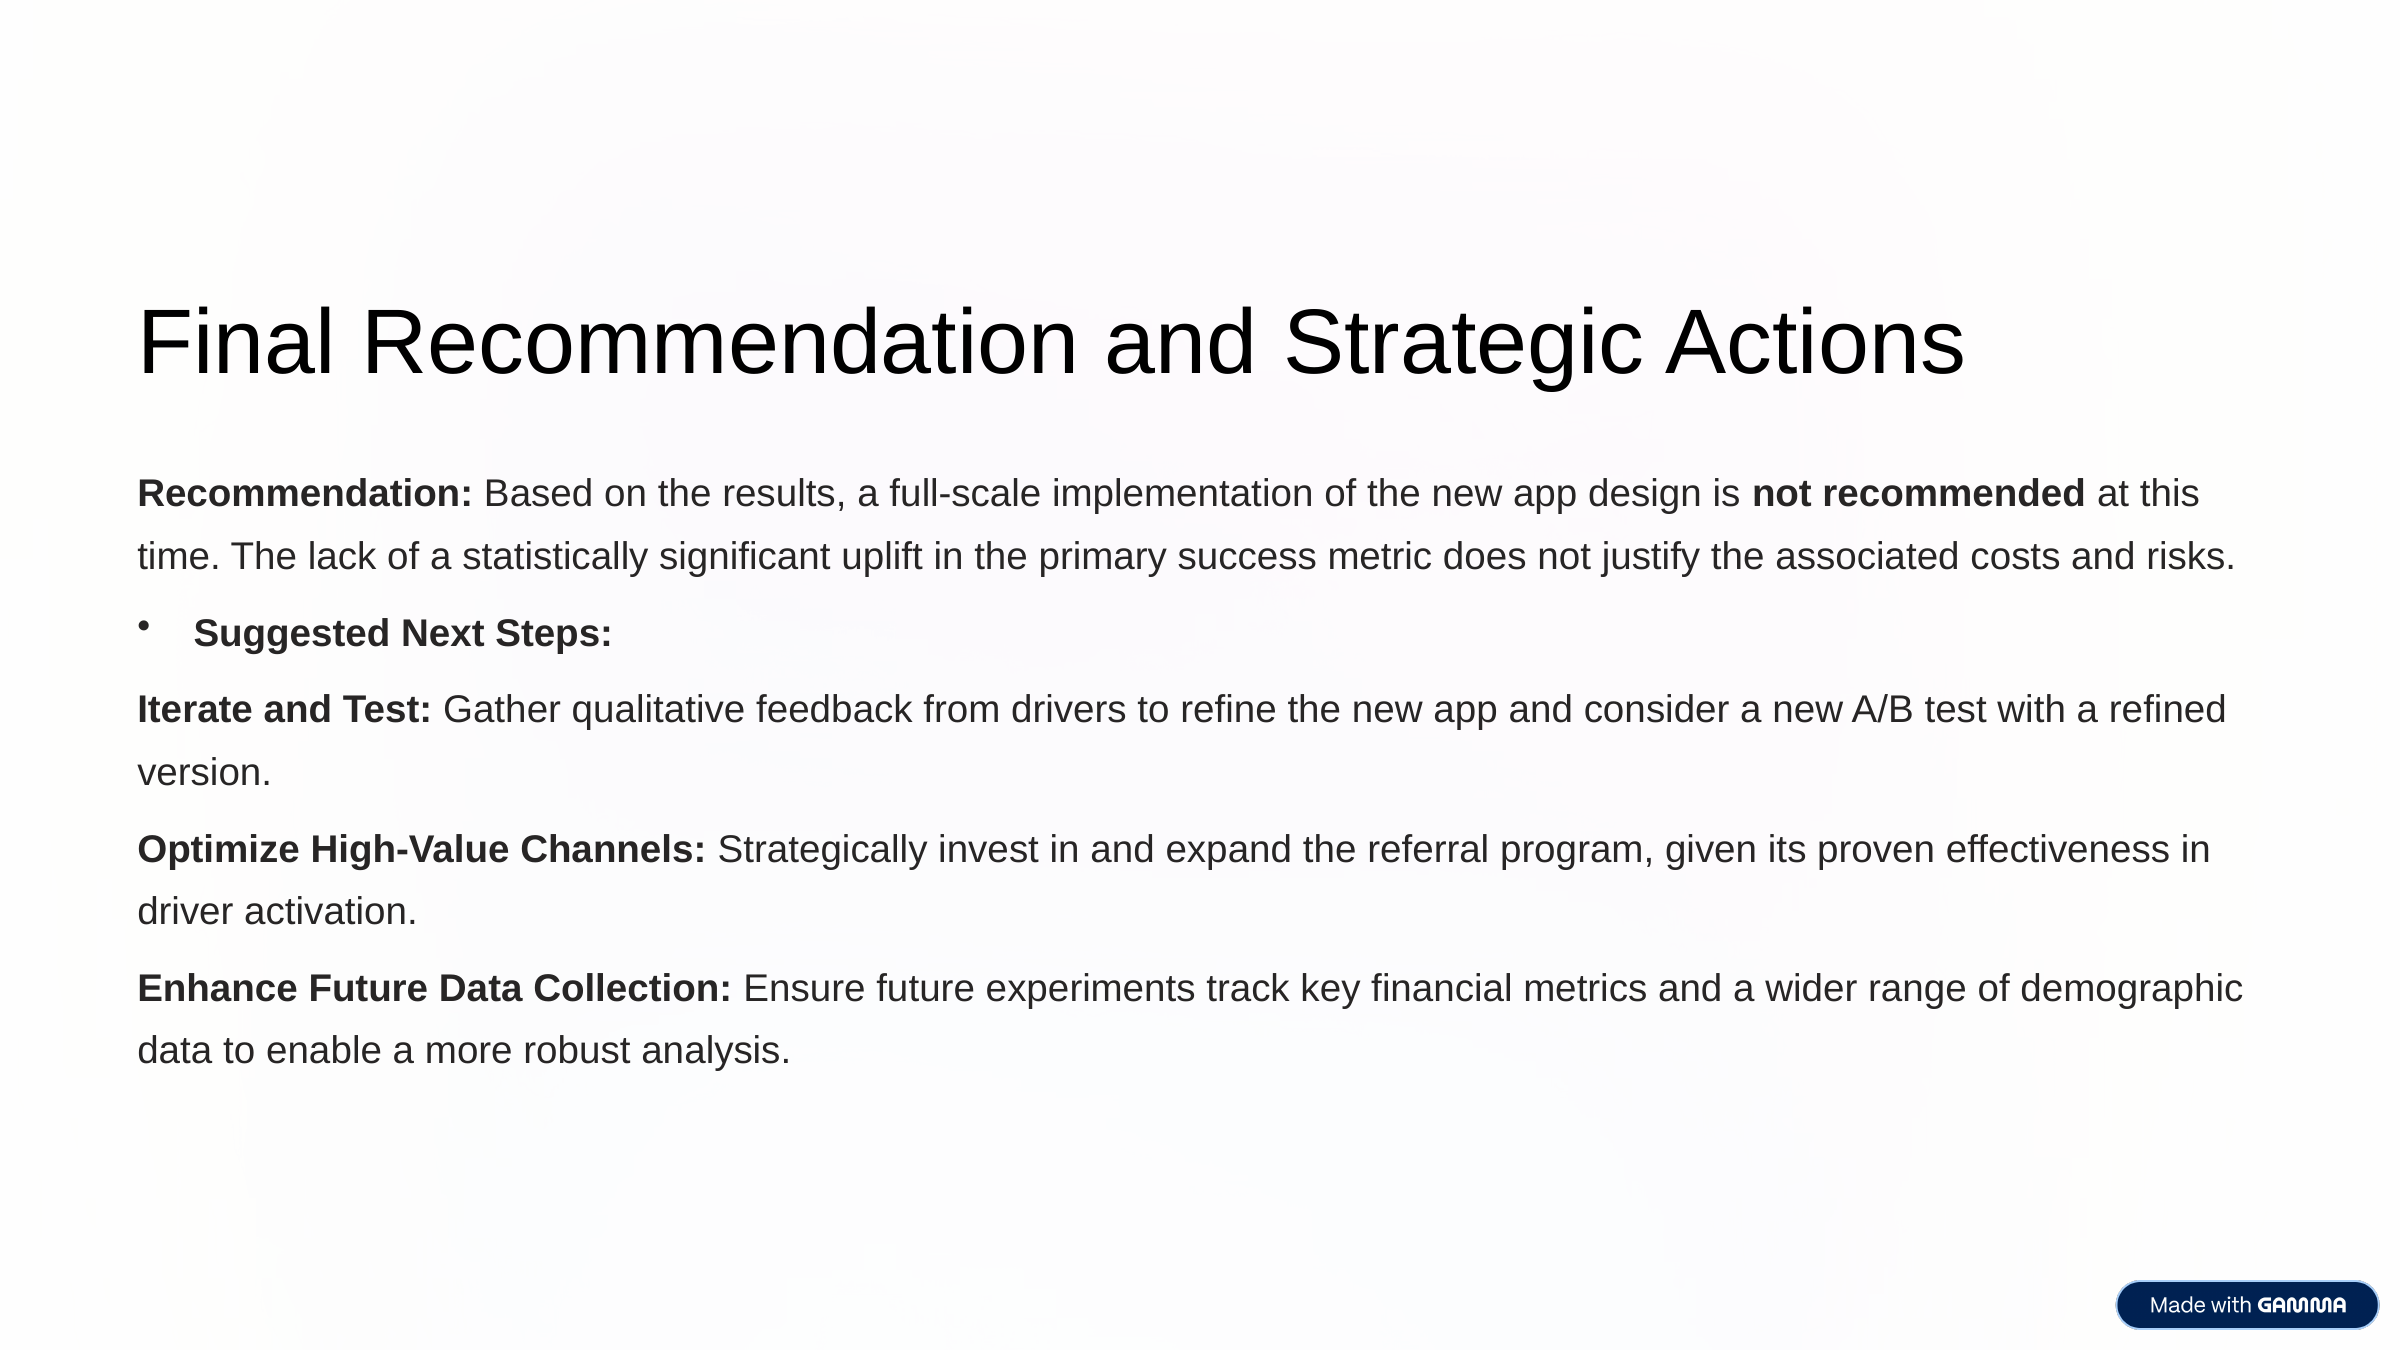

Final Recommendation and Strategic Actions
Recommendation: Based on the results, a full-scale implementation of the new app design is not recommended at this time. The lack of a statistically significant uplift in the primary success metric does not justify the associated costs and risks.
Suggested Next Steps:
Iterate and Test: Gather qualitative feedback from drivers to refine the new app and consider a new A/B test with a refined version.
Optimize High-Value Channels: Strategically invest in and expand the referral program, given its proven effectiveness in driver activation.
Enhance Future Data Collection: Ensure future experiments track key financial metrics and a wider range of demographic data to enable a more robust analysis.